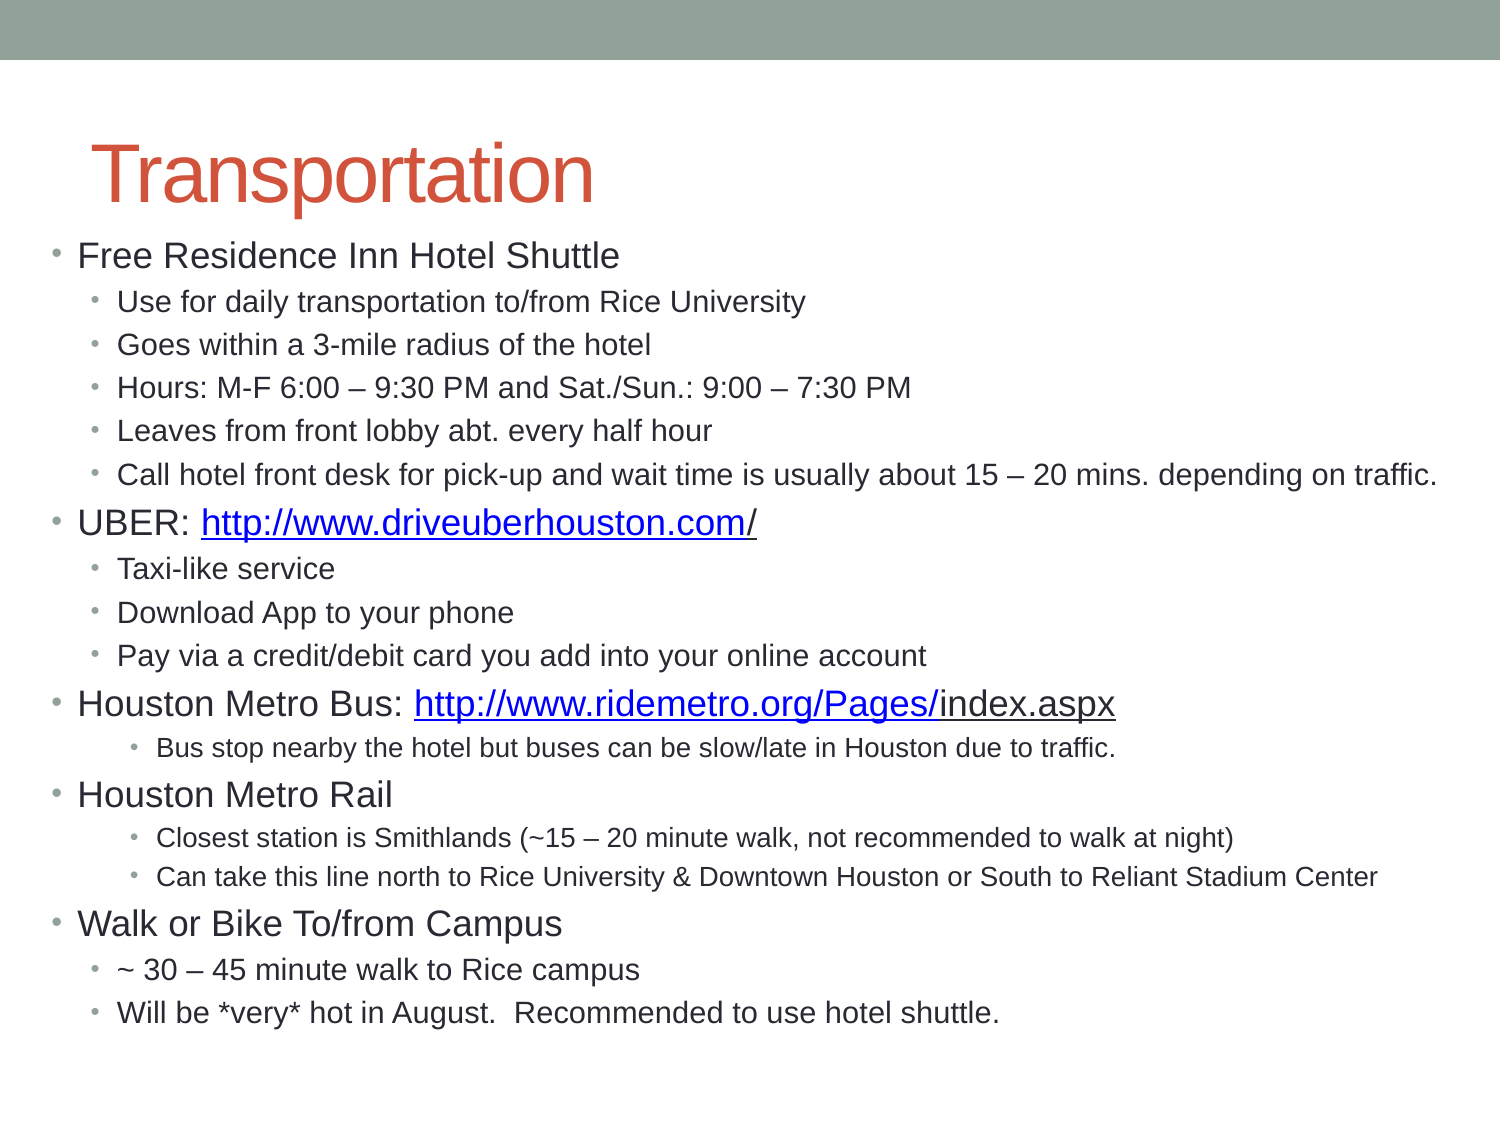

# Transportation
Free Residence Inn Hotel Shuttle
Use for daily transportation to/from Rice University
Goes within a 3-mile radius of the hotel
Hours: M-F 6:00 – 9:30 PM and Sat./Sun.: 9:00 – 7:30 PM
Leaves from front lobby abt. every half hour
Call hotel front desk for pick-up and wait time is usually about 15 – 20 mins. depending on traffic.
UBER: http://www.driveuberhouston.com/
Taxi-like service
Download App to your phone
Pay via a credit/debit card you add into your online account
Houston Metro Bus: http://www.ridemetro.org/Pages/index.aspx
Bus stop nearby the hotel but buses can be slow/late in Houston due to traffic.
Houston Metro Rail
Closest station is Smithlands (~15 – 20 minute walk, not recommended to walk at night)
Can take this line north to Rice University & Downtown Houston or South to Reliant Stadium Center
Walk or Bike To/from Campus
~ 30 – 45 minute walk to Rice campus
Will be *very* hot in August.  Recommended to use hotel shuttle.